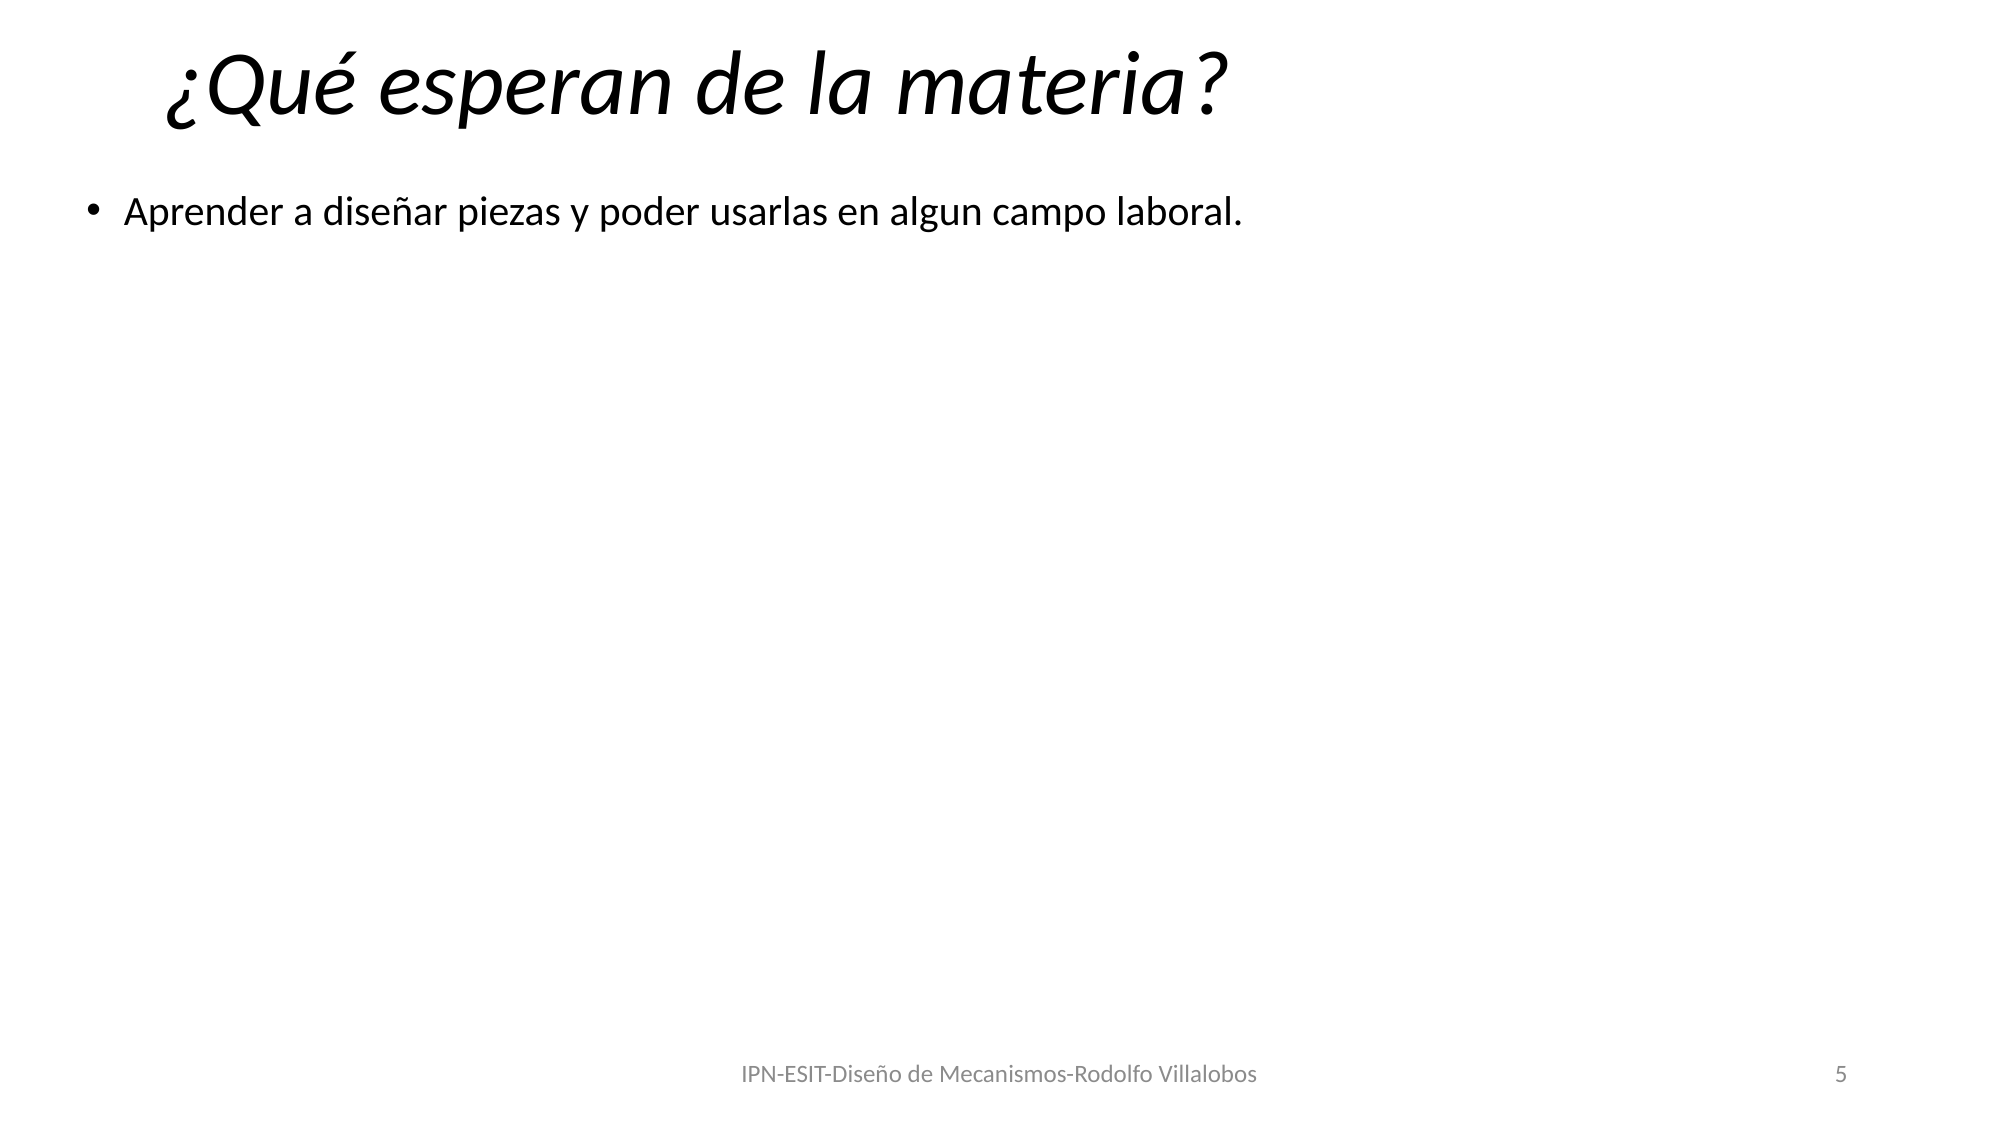

# ¿Qué esperan de la materia?
Aprender a diseñar piezas y poder usarlas en algun campo laboral.

IPN-ESIT-Diseño de Mecanismos-Rodolfo Villalobos
5